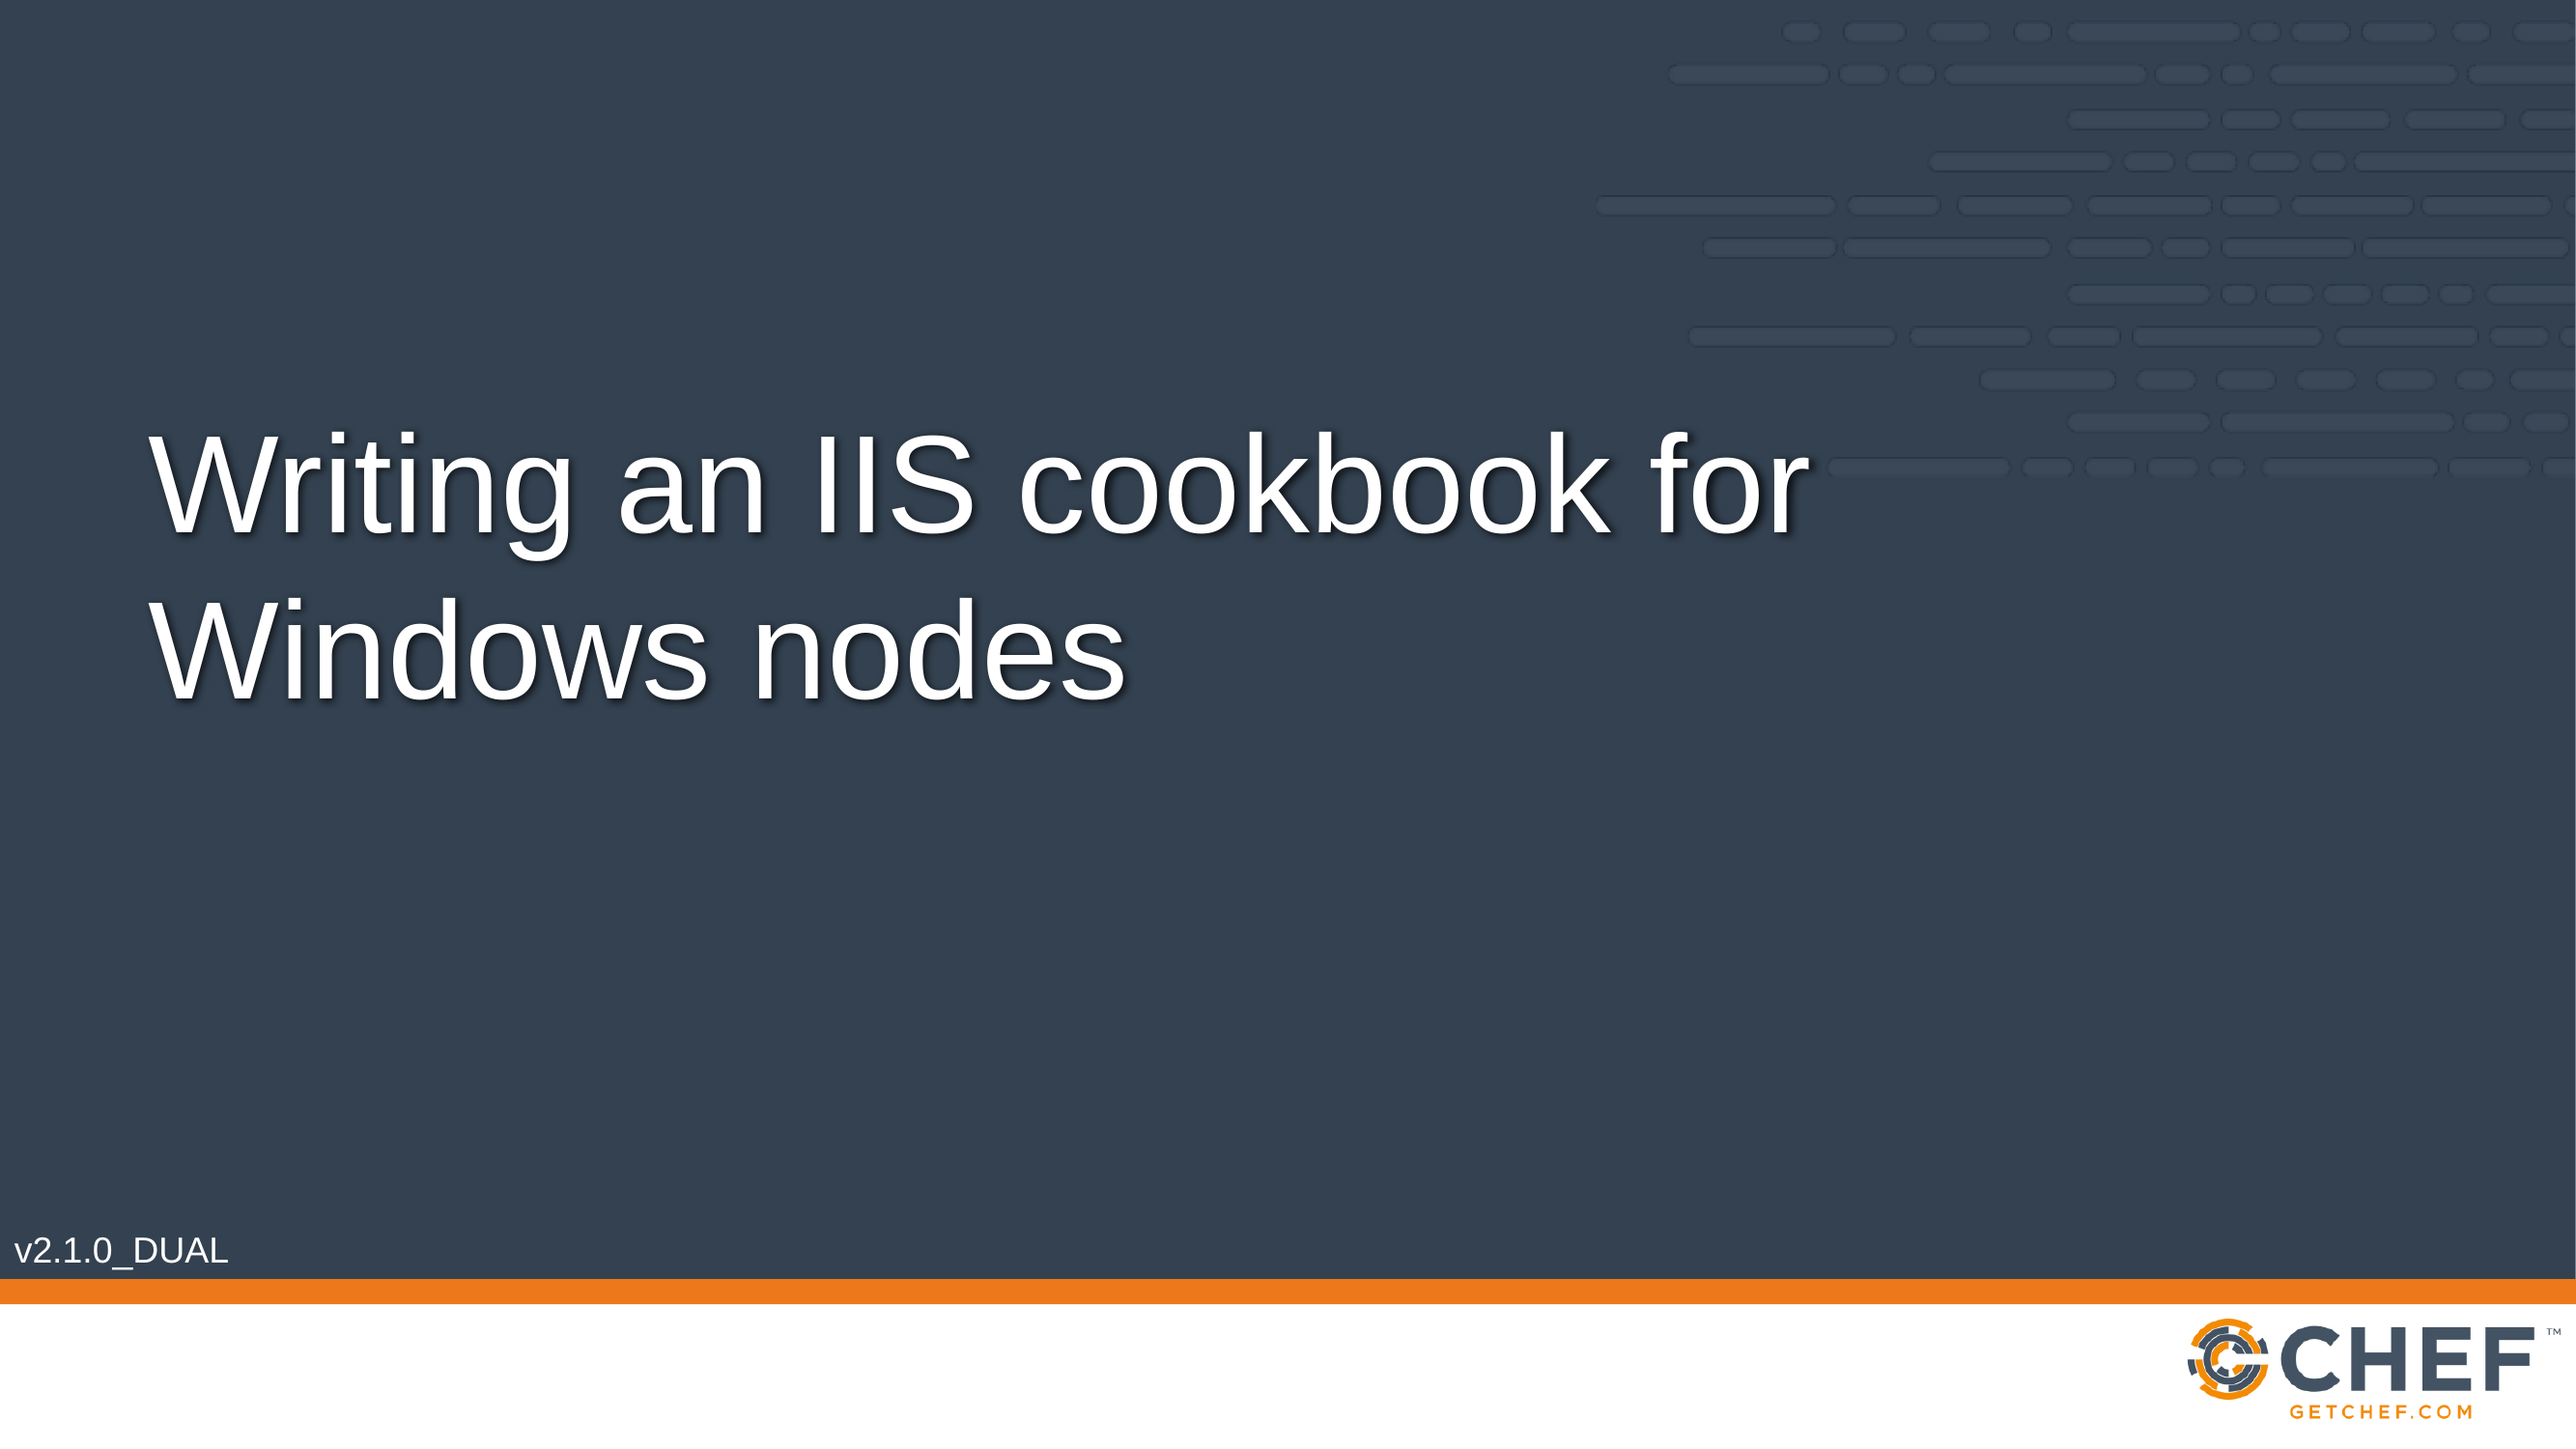

# Writing an IIS cookbook for Windows nodes